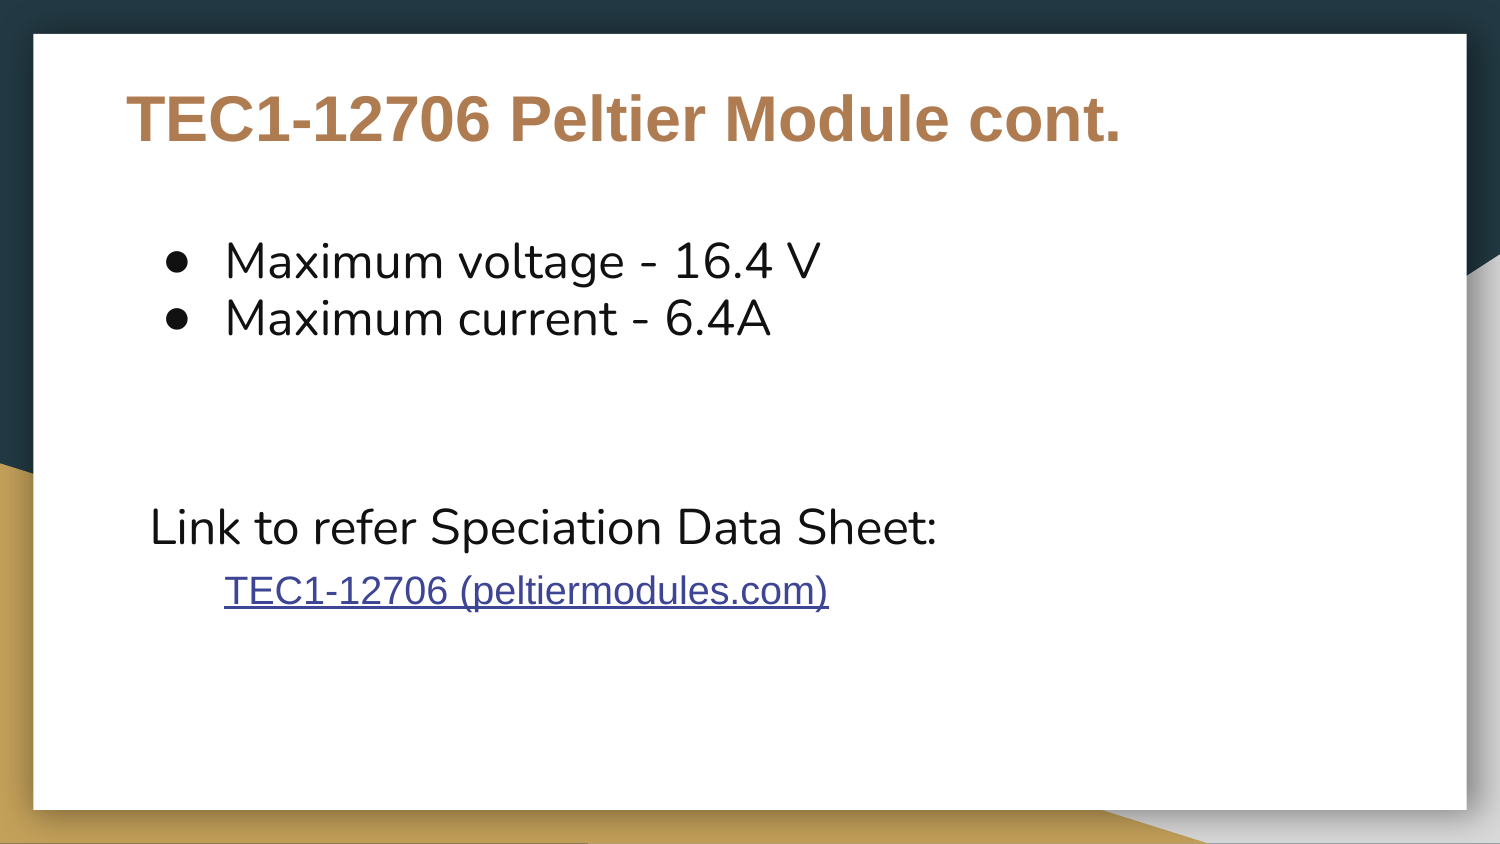

# TEC1-12706 Peltier Module cont.

Maximum voltage - 16.4 V
Maximum current - 6.4A

Link to refer Speciation Data Sheet:
TEC1-12706 (peltiermodules.com)